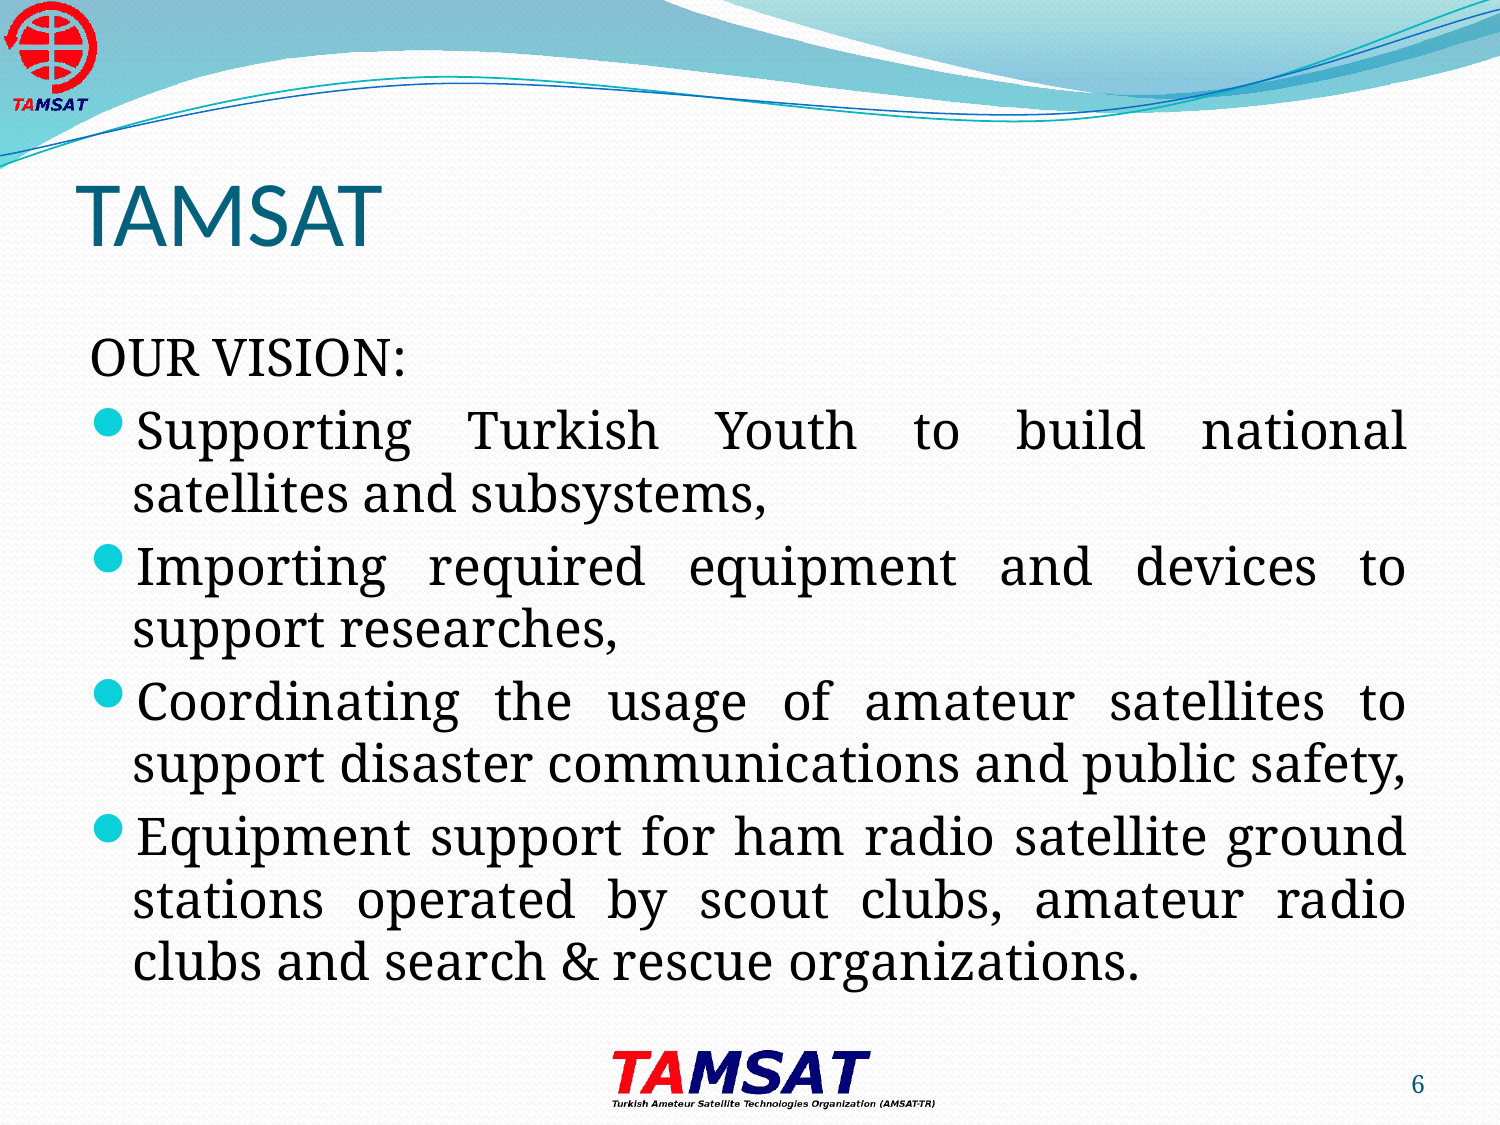

# TAMSAT
OUR VISION:
Supporting Turkish Youth to build national satellites and subsystems,
Importing required equipment and devices to support researches,
Coordinating the usage of amateur satellites to support disaster communications and public safety,
Equipment support for ham radio satellite ground stations operated by scout clubs, amateur radio clubs and search & rescue organizations.
6